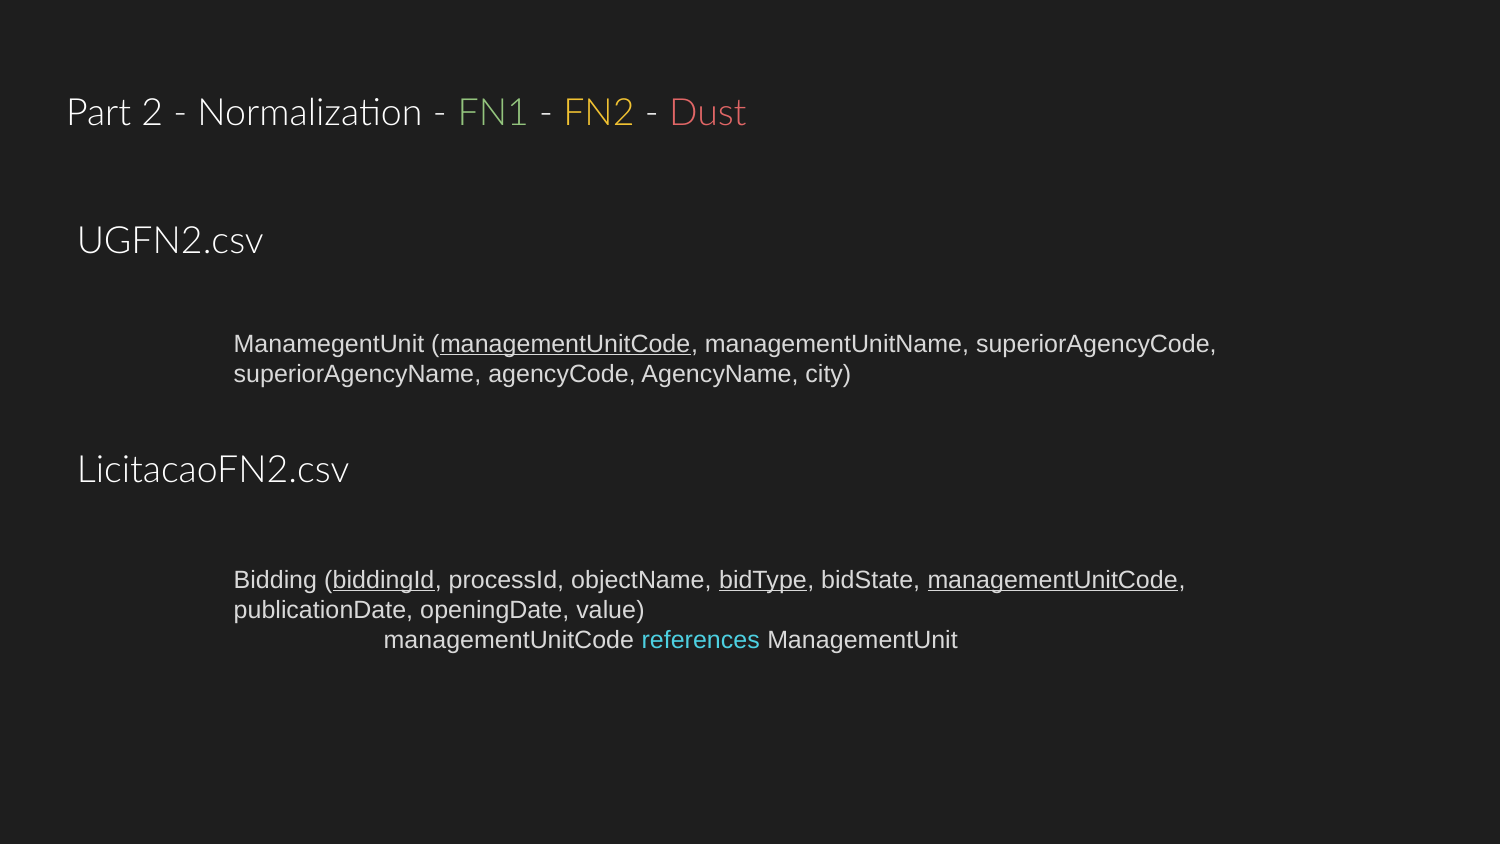

# Part 2 - Normalization - FN1 - FN2 - Dust
UGFN2.csv
ManamegentUnit (managementUnitCode, managementUnitName, superiorAgencyCode, superiorAgencyName, agencyCode, AgencyName, city)
LicitacaoFN2.csv
Bidding (biddingId, processId, objectName, bidType, bidState, managementUnitCode, publicationDate, openingDate, value)
	managementUnitCode references ManagementUnit